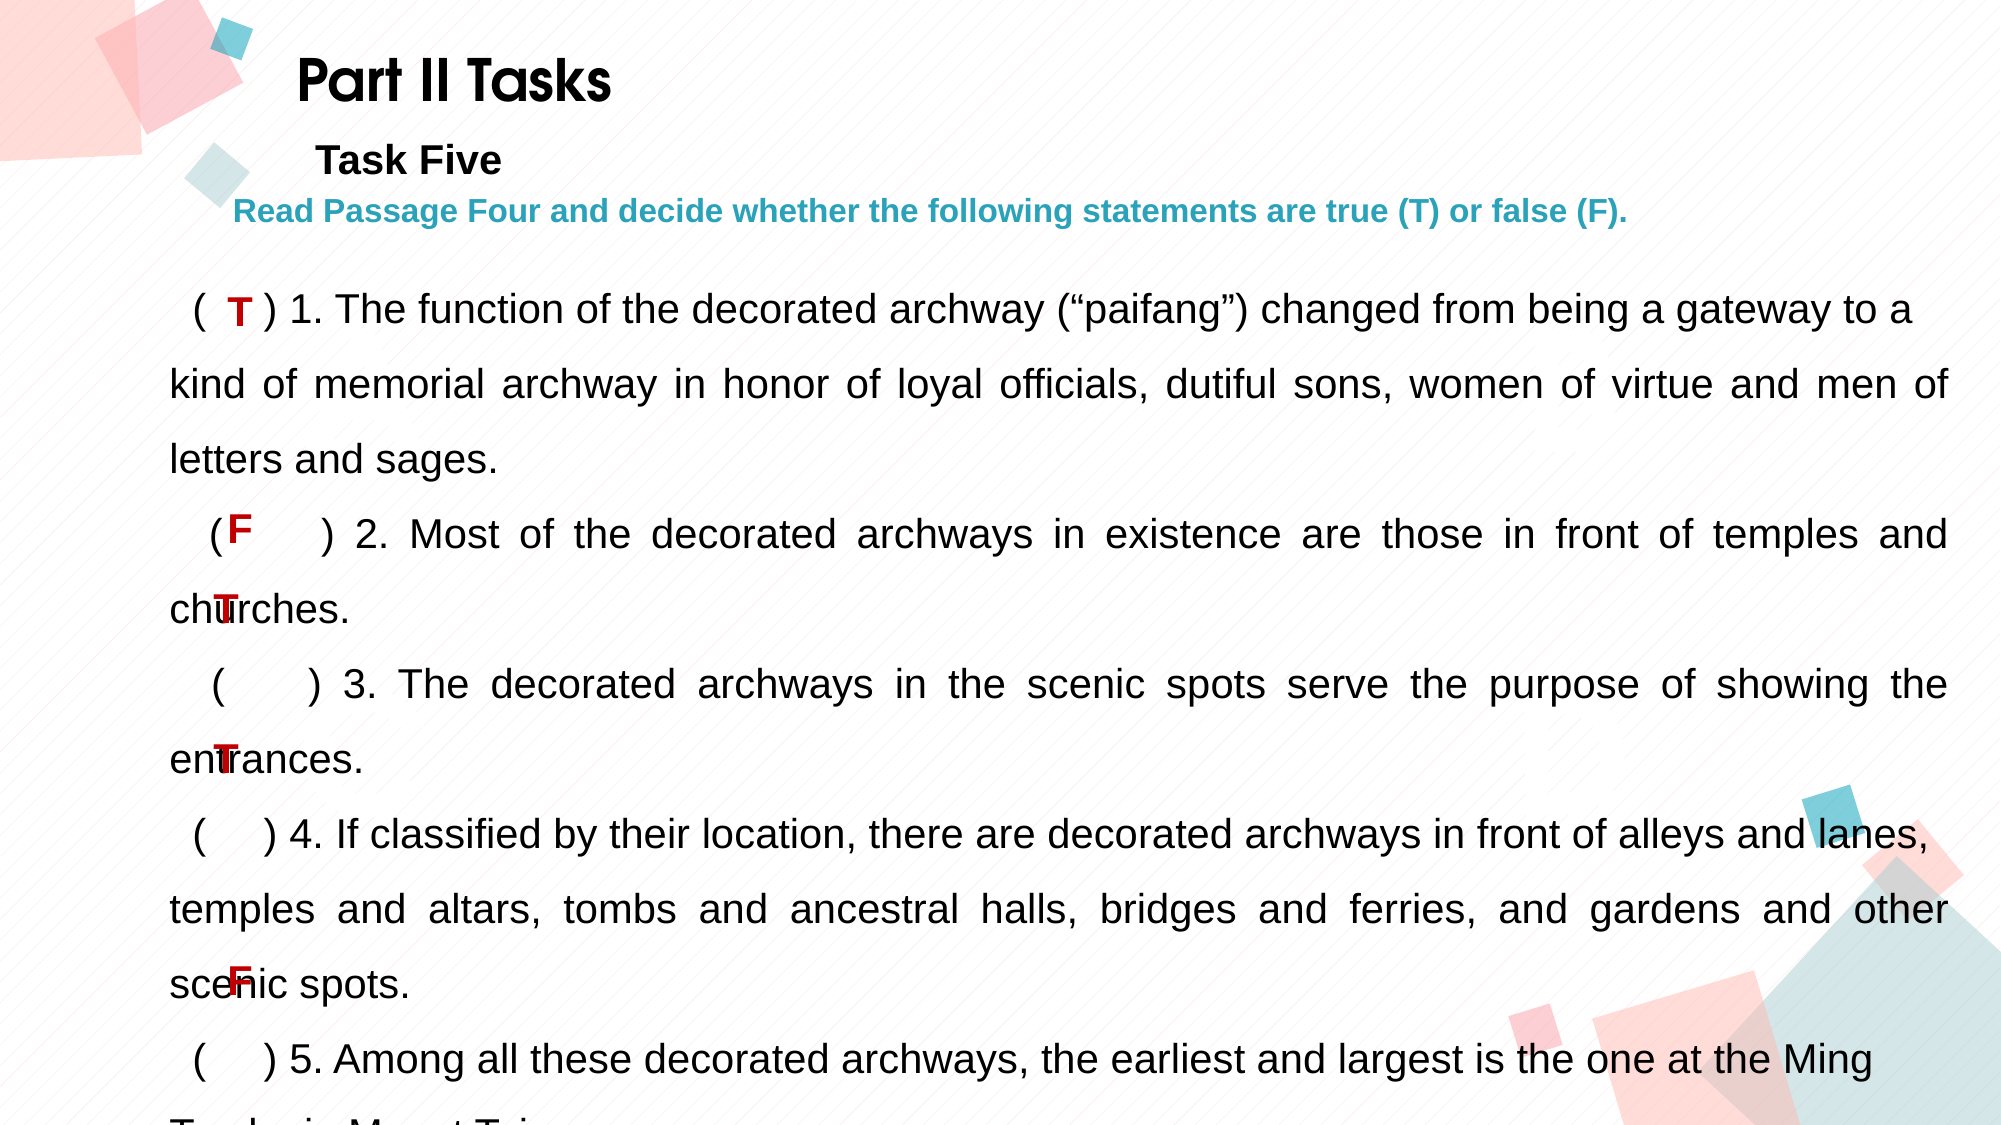

Part II Tasks
Task Five
Read Passage Four and decide whether the following statements are true (T) or false (F).
  (     ) 1. The function of the decorated archway (“paifang”) changed from being a gateway to a
kind of memorial archway in honor of loyal officials, dutiful sons, women of virtue and men of letters and sages.
  (     ) 2. Most of the decorated archways in existence are those in front of temples and churches.
  (    ) 3. The decorated archways in the scenic spots serve the purpose of showing the entrances.
  (     ) 4. If classified by their location, there are decorated archways in front of alleys and lanes,
temples and altars, tombs and ancestral halls, bridges and ferries, and gardens and other scenic spots.
  (     ) 5. Among all these decorated archways, the earliest and largest is the one at the Ming
Tombs in Mount Tai.
A
B
T
F
T
C
D
T
F